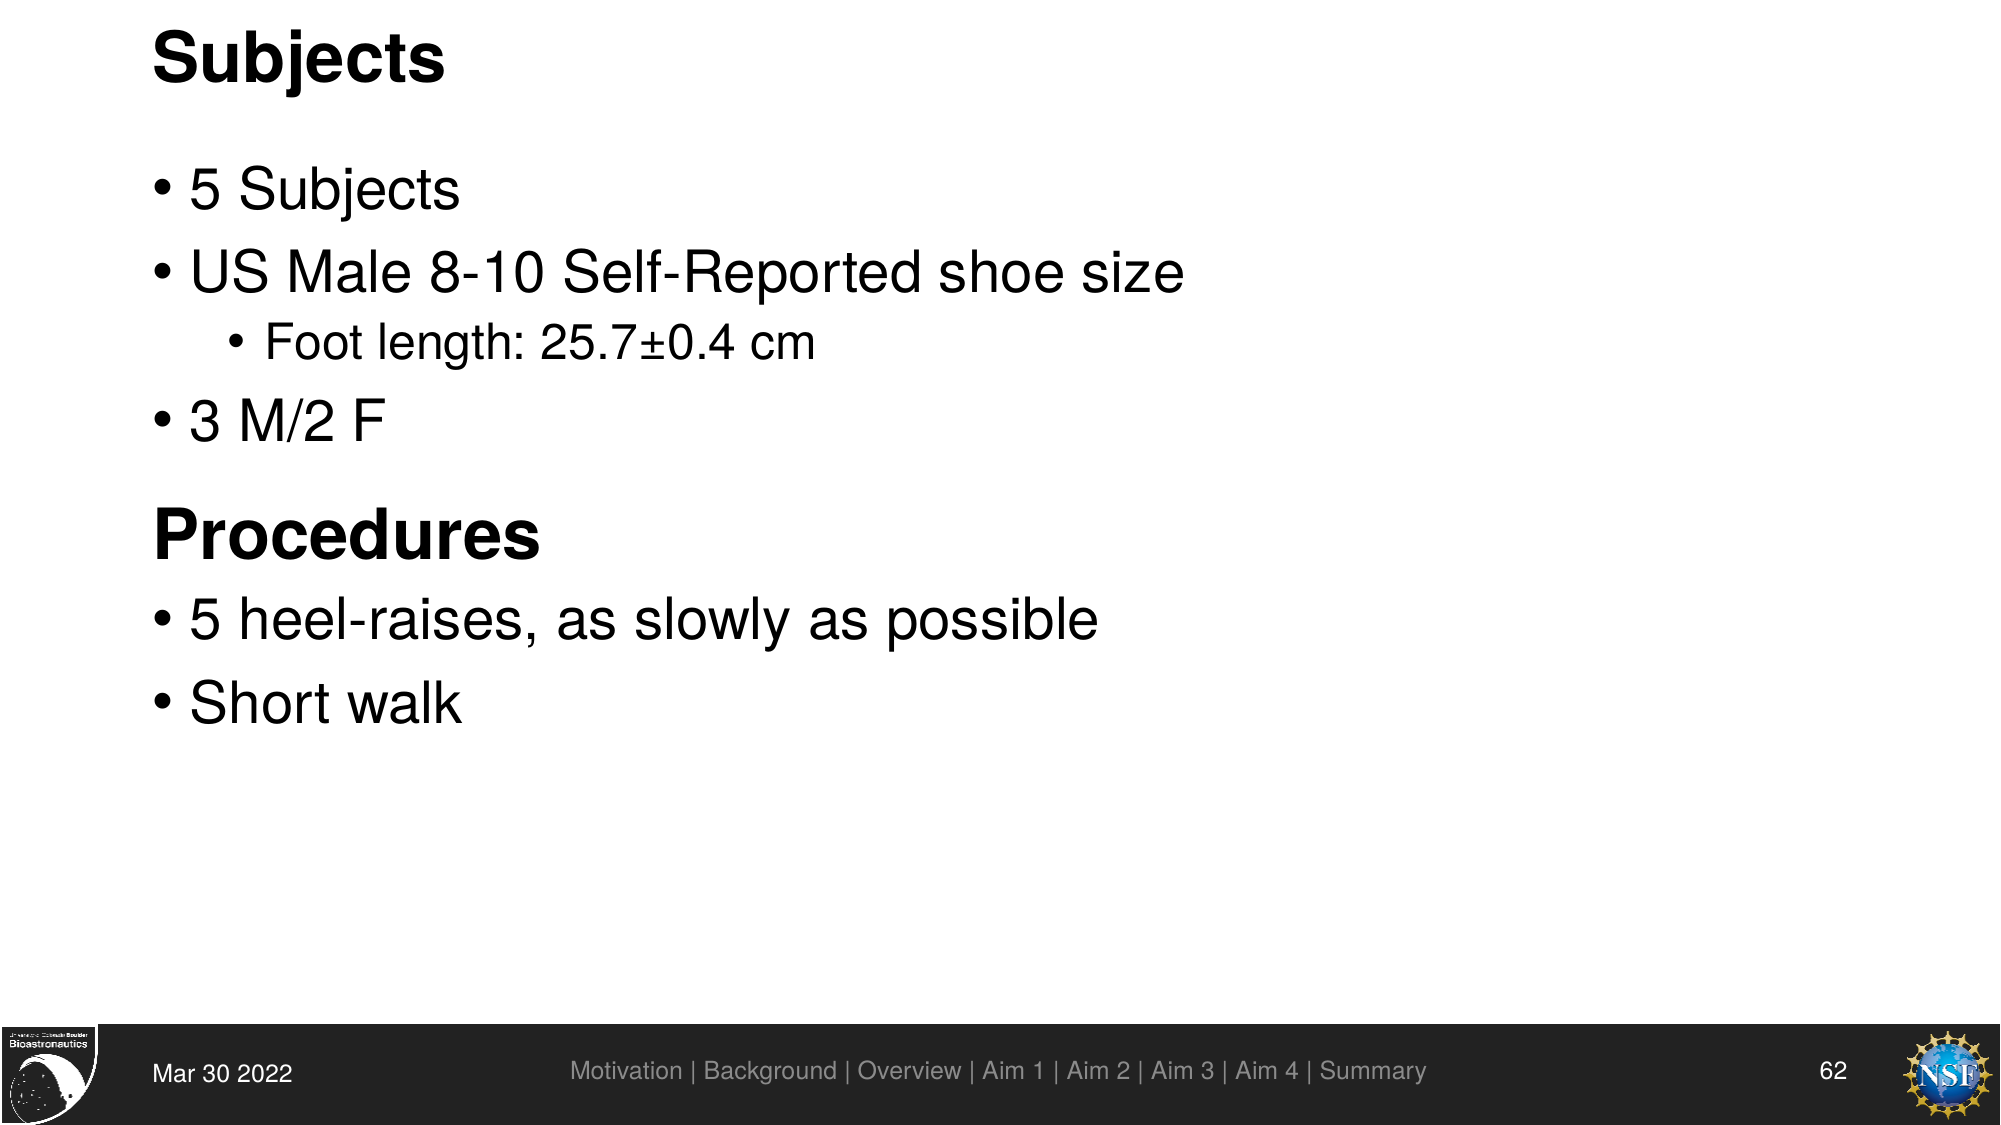

# Subjects
5 Subjects
US Male 8-10 Self-Reported shoe size
Foot length: 25.7±0.4 cm
3 M/2 F

Procedures
5 heel-raises, as slowly as possible
Short walk

Motivation | Background | Overview | Aim 1 | Aim 2 | Aim 3 | Aim 4 | Summary
Mar 30 2022
62